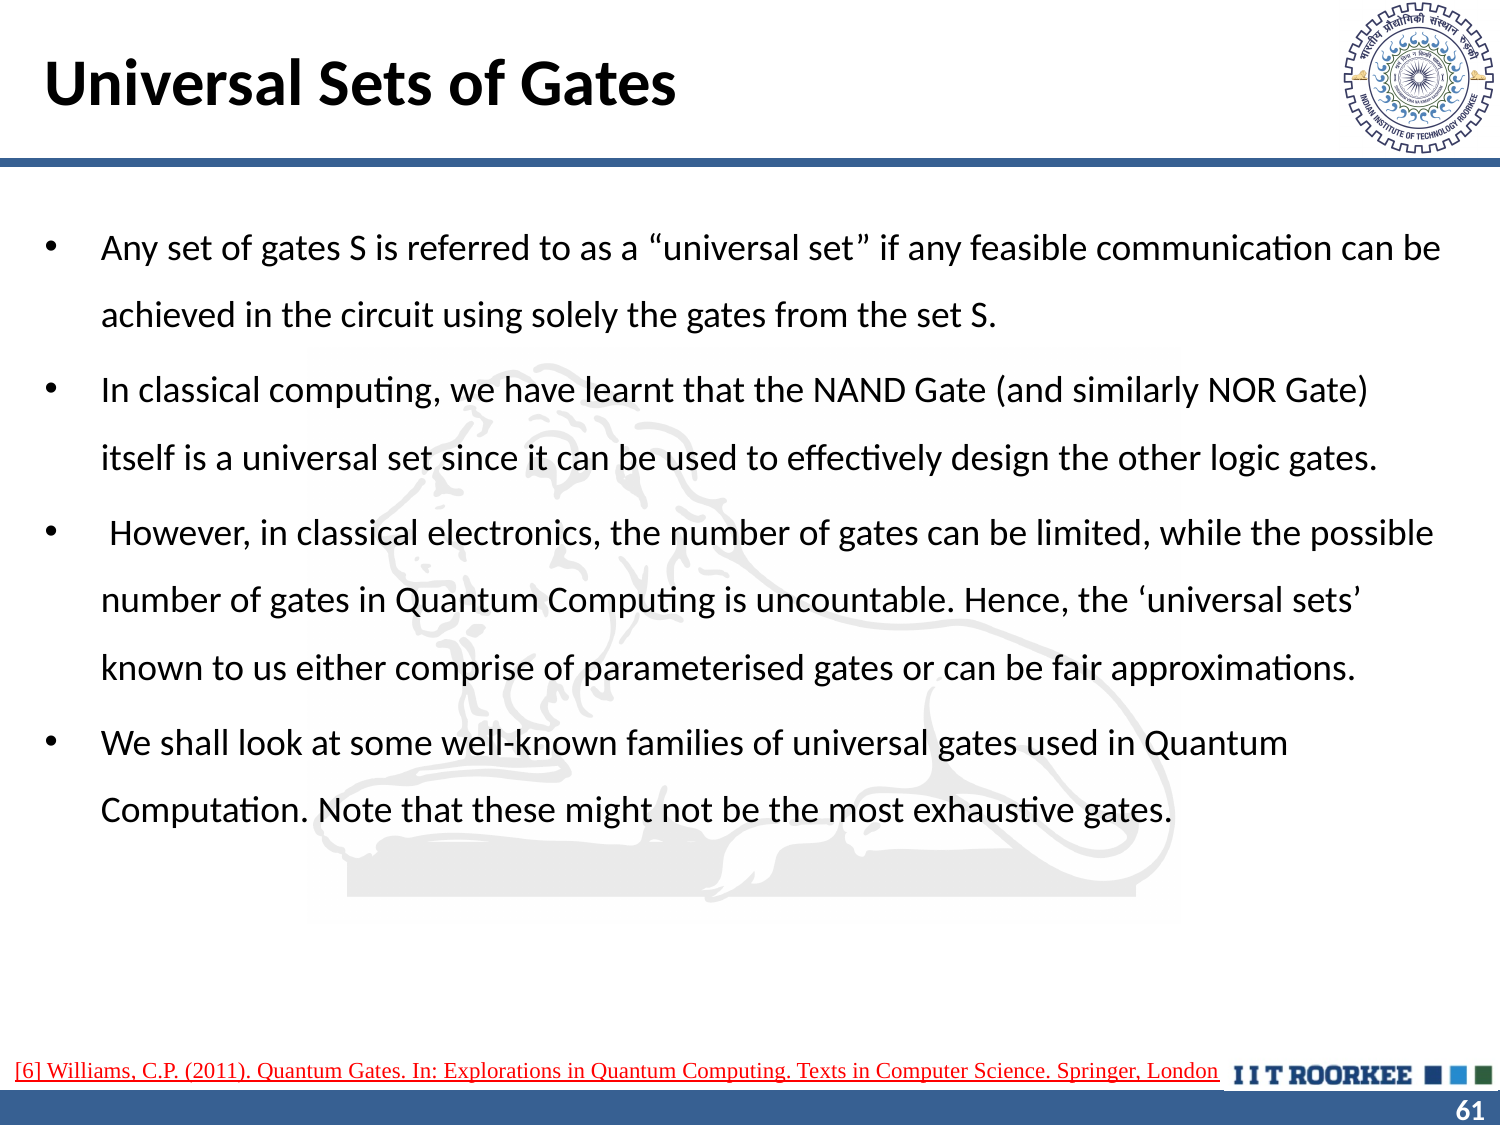

# Universal Sets of Gates
Any set of gates S is referred to as a “universal set” if any feasible communication can be achieved in the circuit using solely the gates from the set S.
In classical computing, we have learnt that the NAND Gate (and similarly NOR Gate) itself is a universal set since it can be used to effectively design the other logic gates.
 However, in classical electronics, the number of gates can be limited, while the possible number of gates in Quantum Computing is uncountable. Hence, the ‘universal sets’ known to us either comprise of parameterised gates or can be fair approximations.
We shall look at some well-known families of universal gates used in Quantum Computation. Note that these might not be the most exhaustive gates.

[6] Williams, C.P. (2011). Quantum Gates. In: Explorations in Quantum Computing. Texts in Computer Science. Springer, London